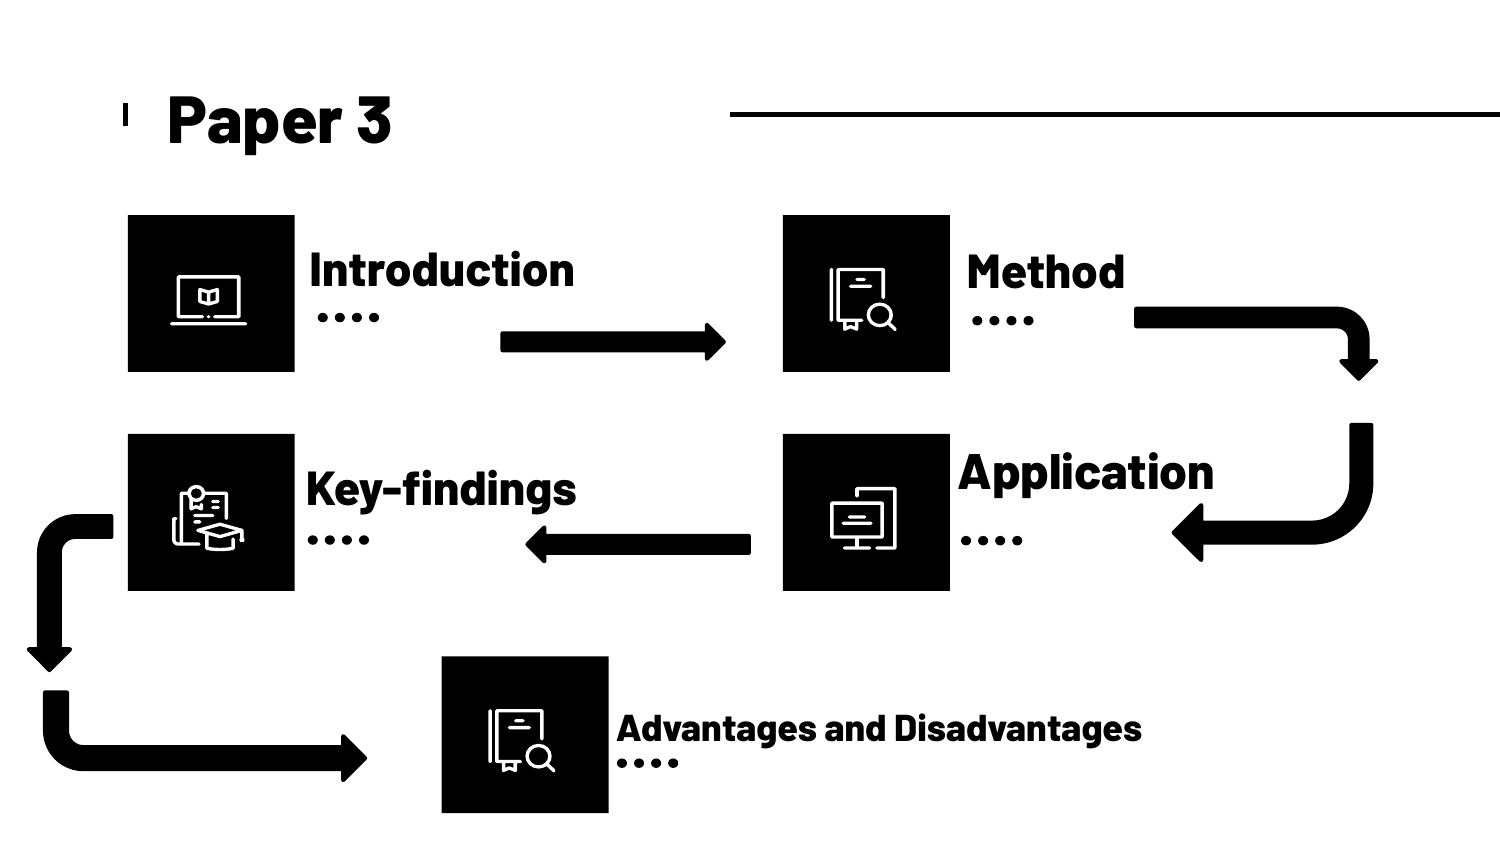

# Paper 3

Introduction
Method

Application

Key-findings

Advantages and Disadvantages